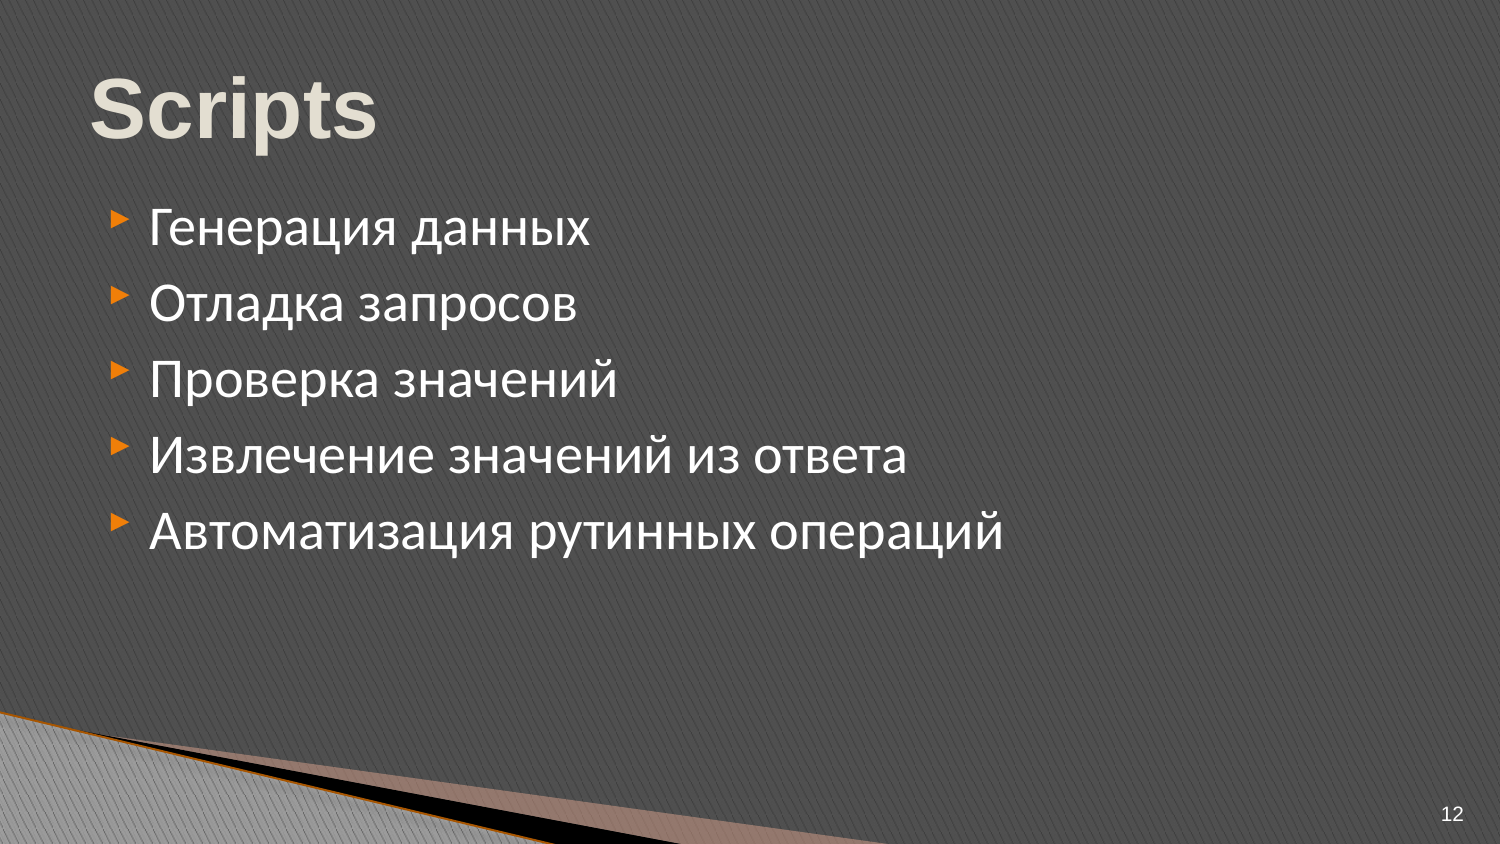

# Scripts
Генерация данных
Отладка запросов
Проверка значений
Извлечение значений из ответа
Автоматизация рутинных операций
12